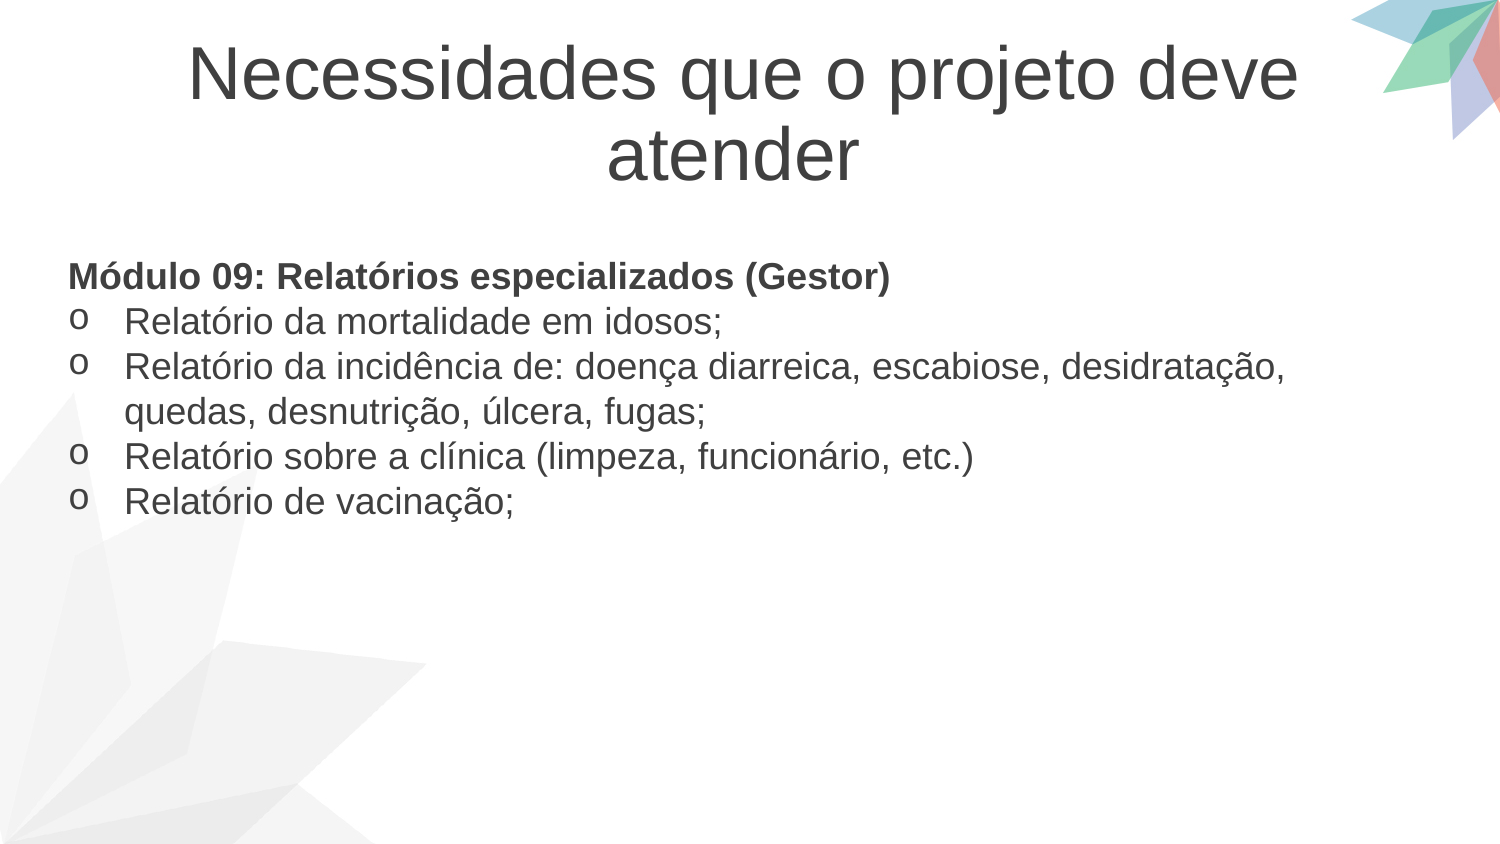

Necessidades que o projeto deve atender
Módulo 09: Relatórios especializados (Gestor)
Relatório da mortalidade em idosos;
Relatório da incidência de: doença diarreica, escabiose, desidratação, quedas, desnutrição, úlcera, fugas;
Relatório sobre a clínica (limpeza, funcionário, etc.)
Relatório de vacinação;